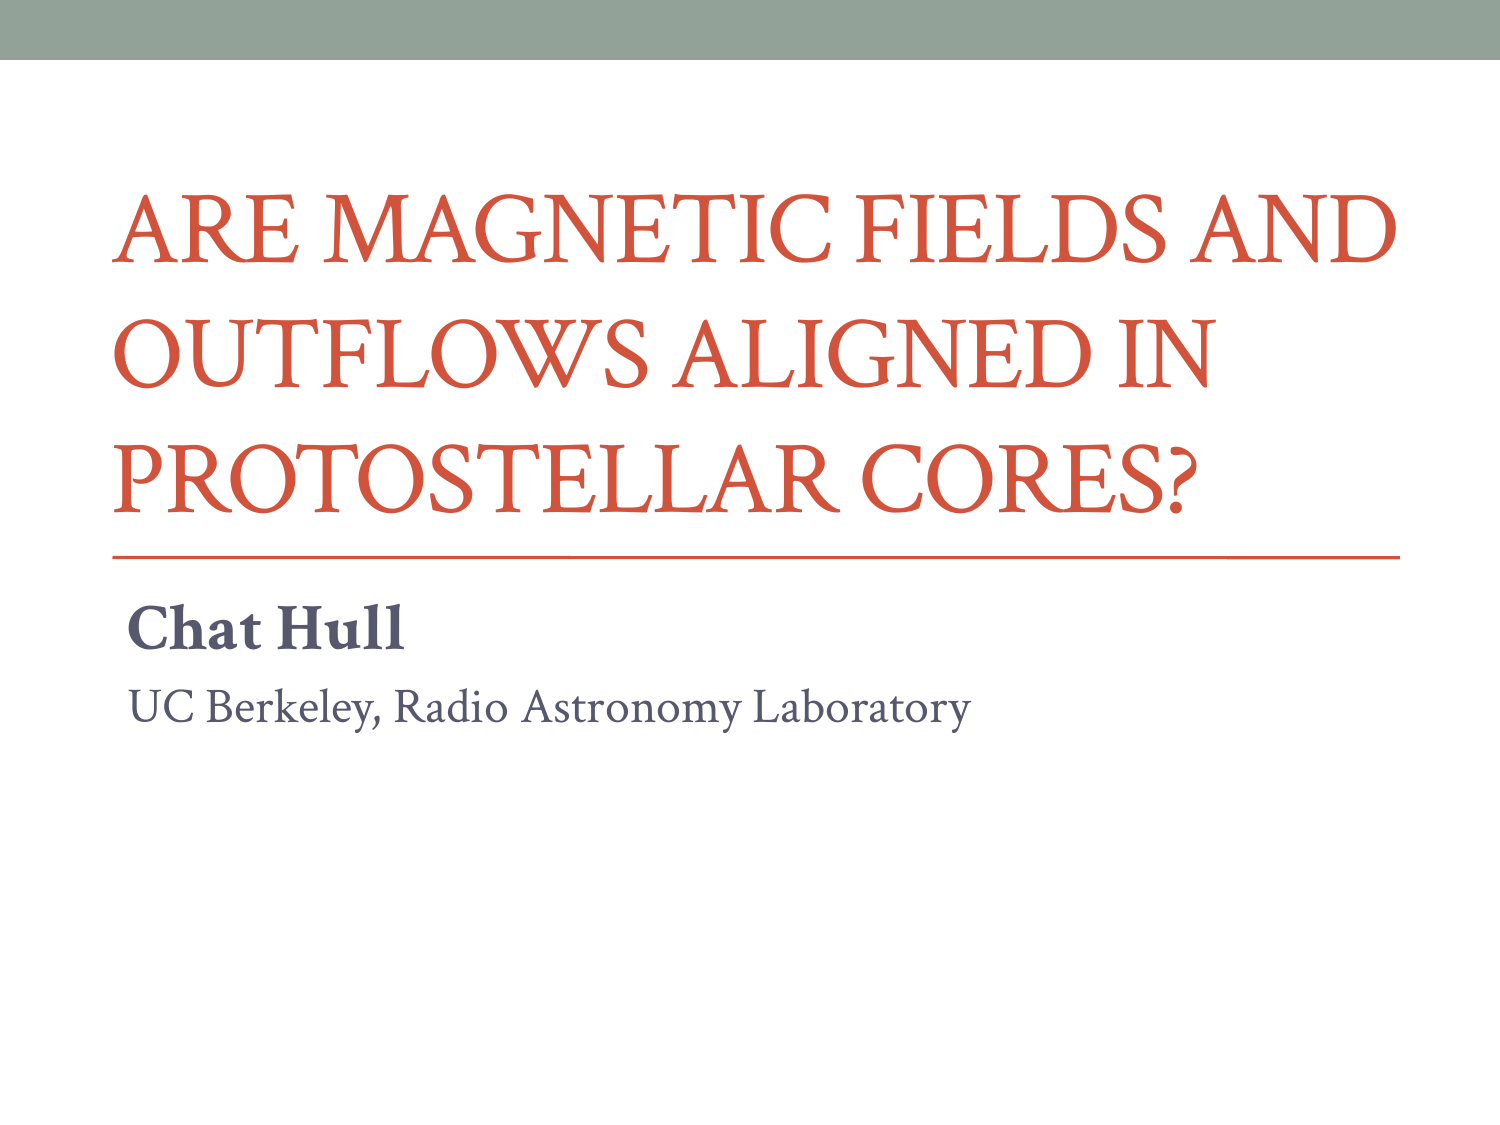

# Are magnetic fields and outflows aligned in protostellar cores?
Chat Hull
UC Berkeley, Radio Astronomy Laboratory